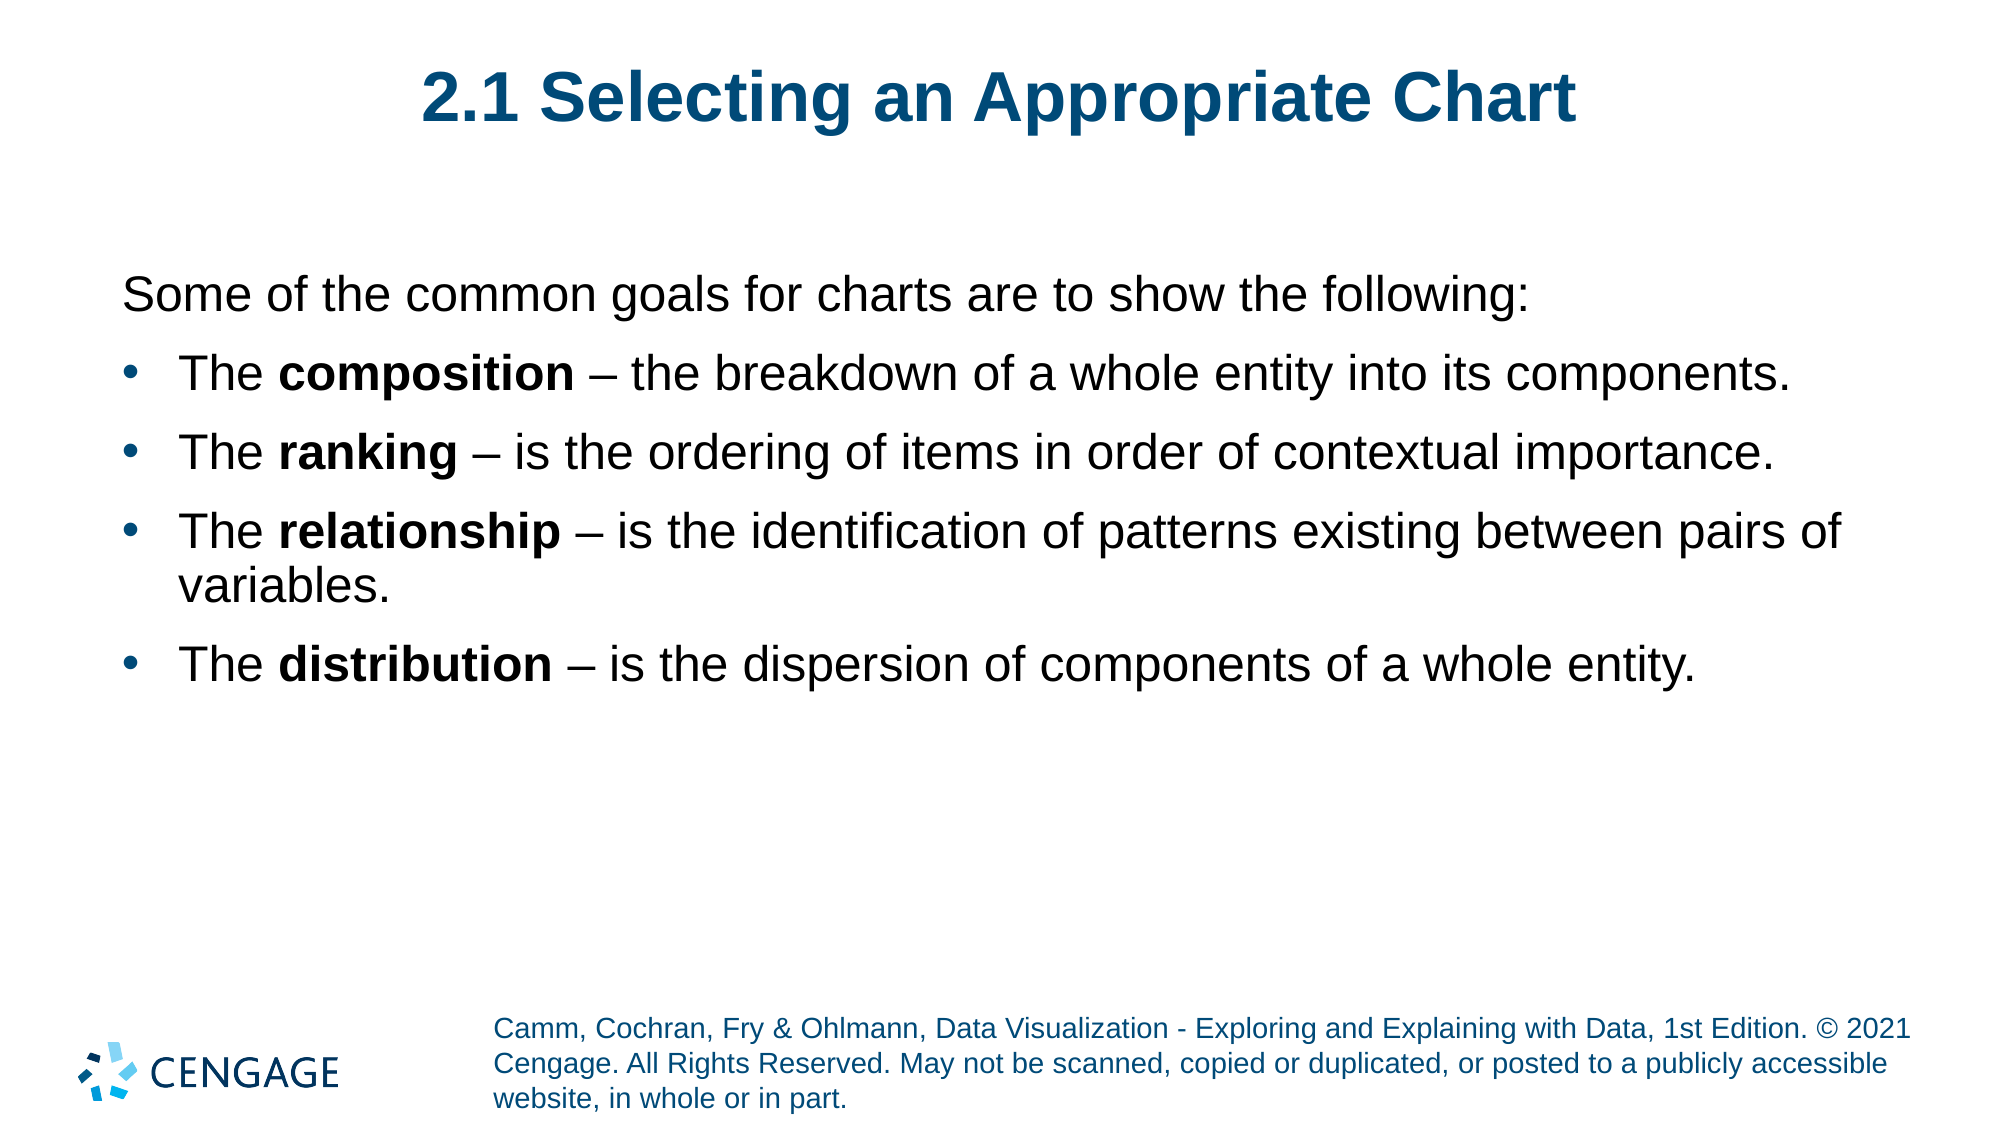

# 2.1 Selecting an Appropriate Chart
Some of the common goals for charts are to show the following:
The composition – the breakdown of a whole entity into its components.
The ranking – is the ordering of items in order of contextual importance.
The relationship – is the identification of patterns existing between pairs of variables.
The distribution – is the dispersion of components of a whole entity.